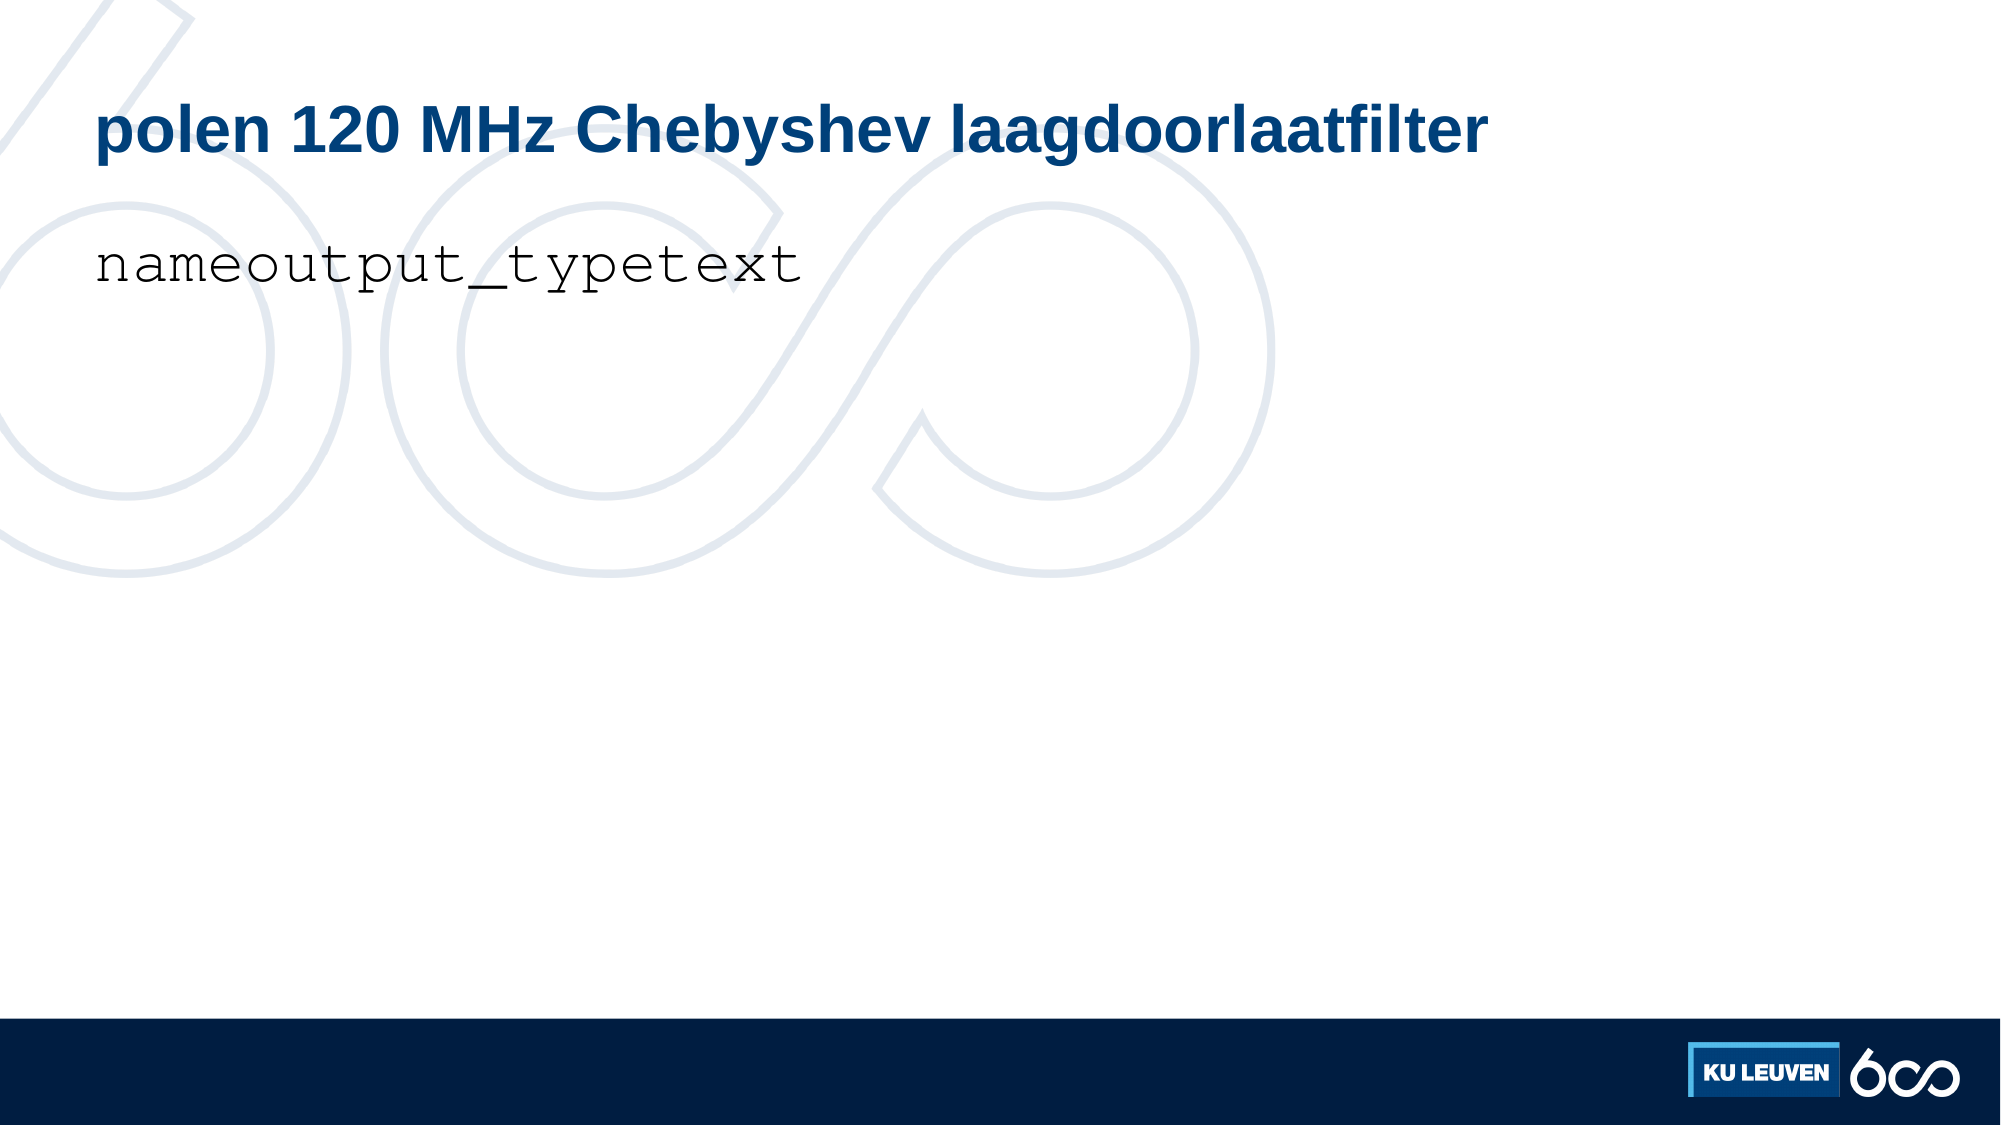

# polen 120 MHz Chebyshev laagdoorlaatfilter
nameoutput_typetext